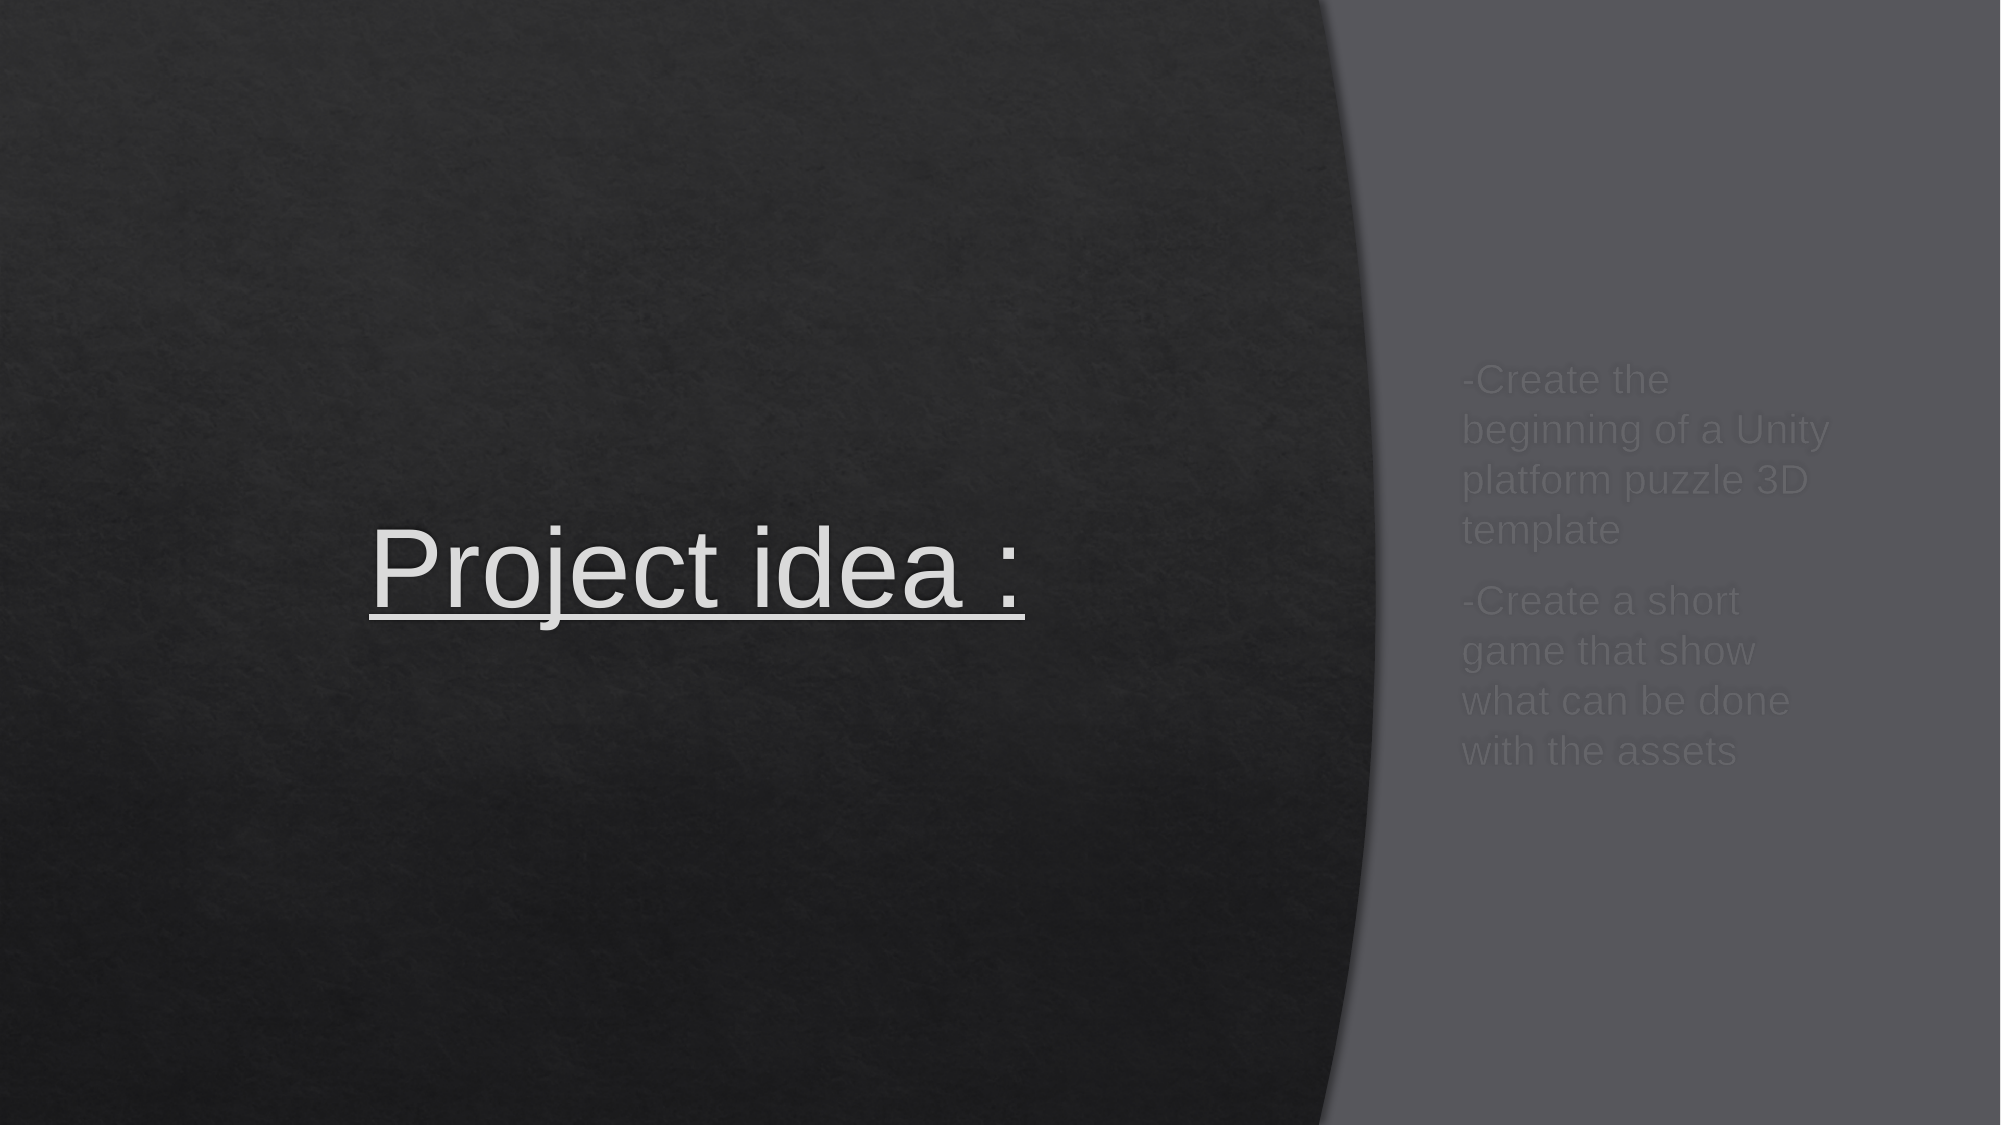

# Project idea :
-Create the beginning of a Unity platform puzzle 3D template
-Create a short game that show what can be done with the assets